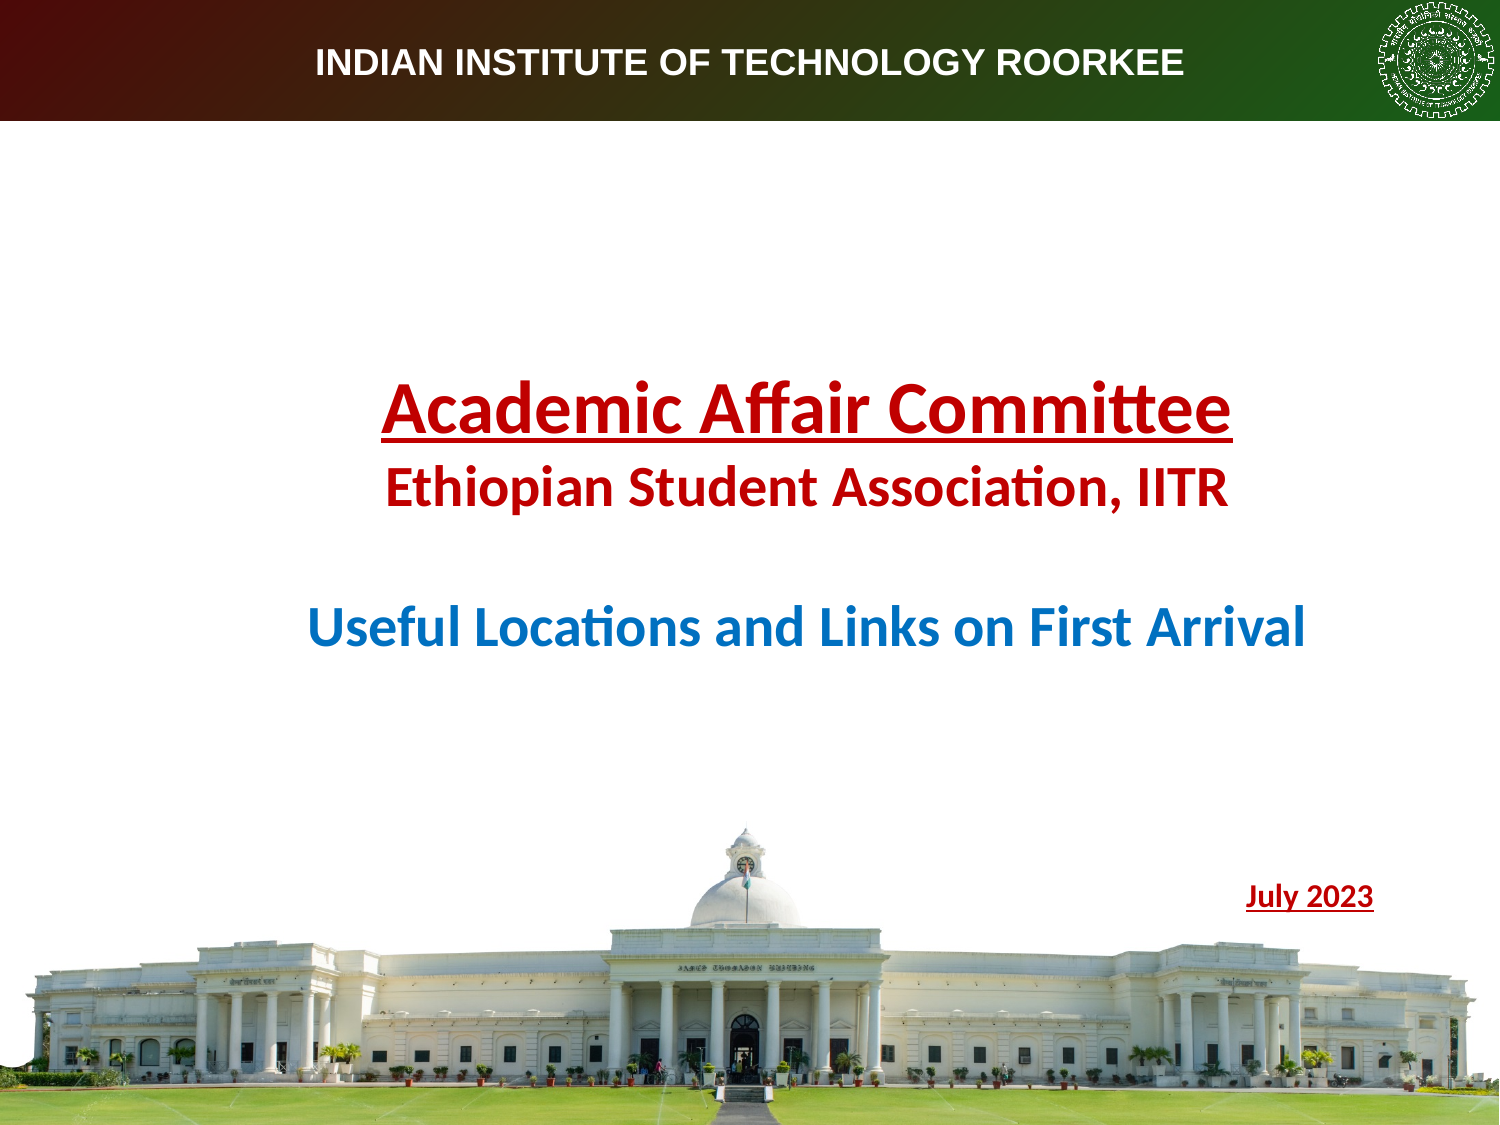

Academic Affair Committee
Ethiopian Student Association, IITR
Useful Locations and Links on First Arrival
July 2023